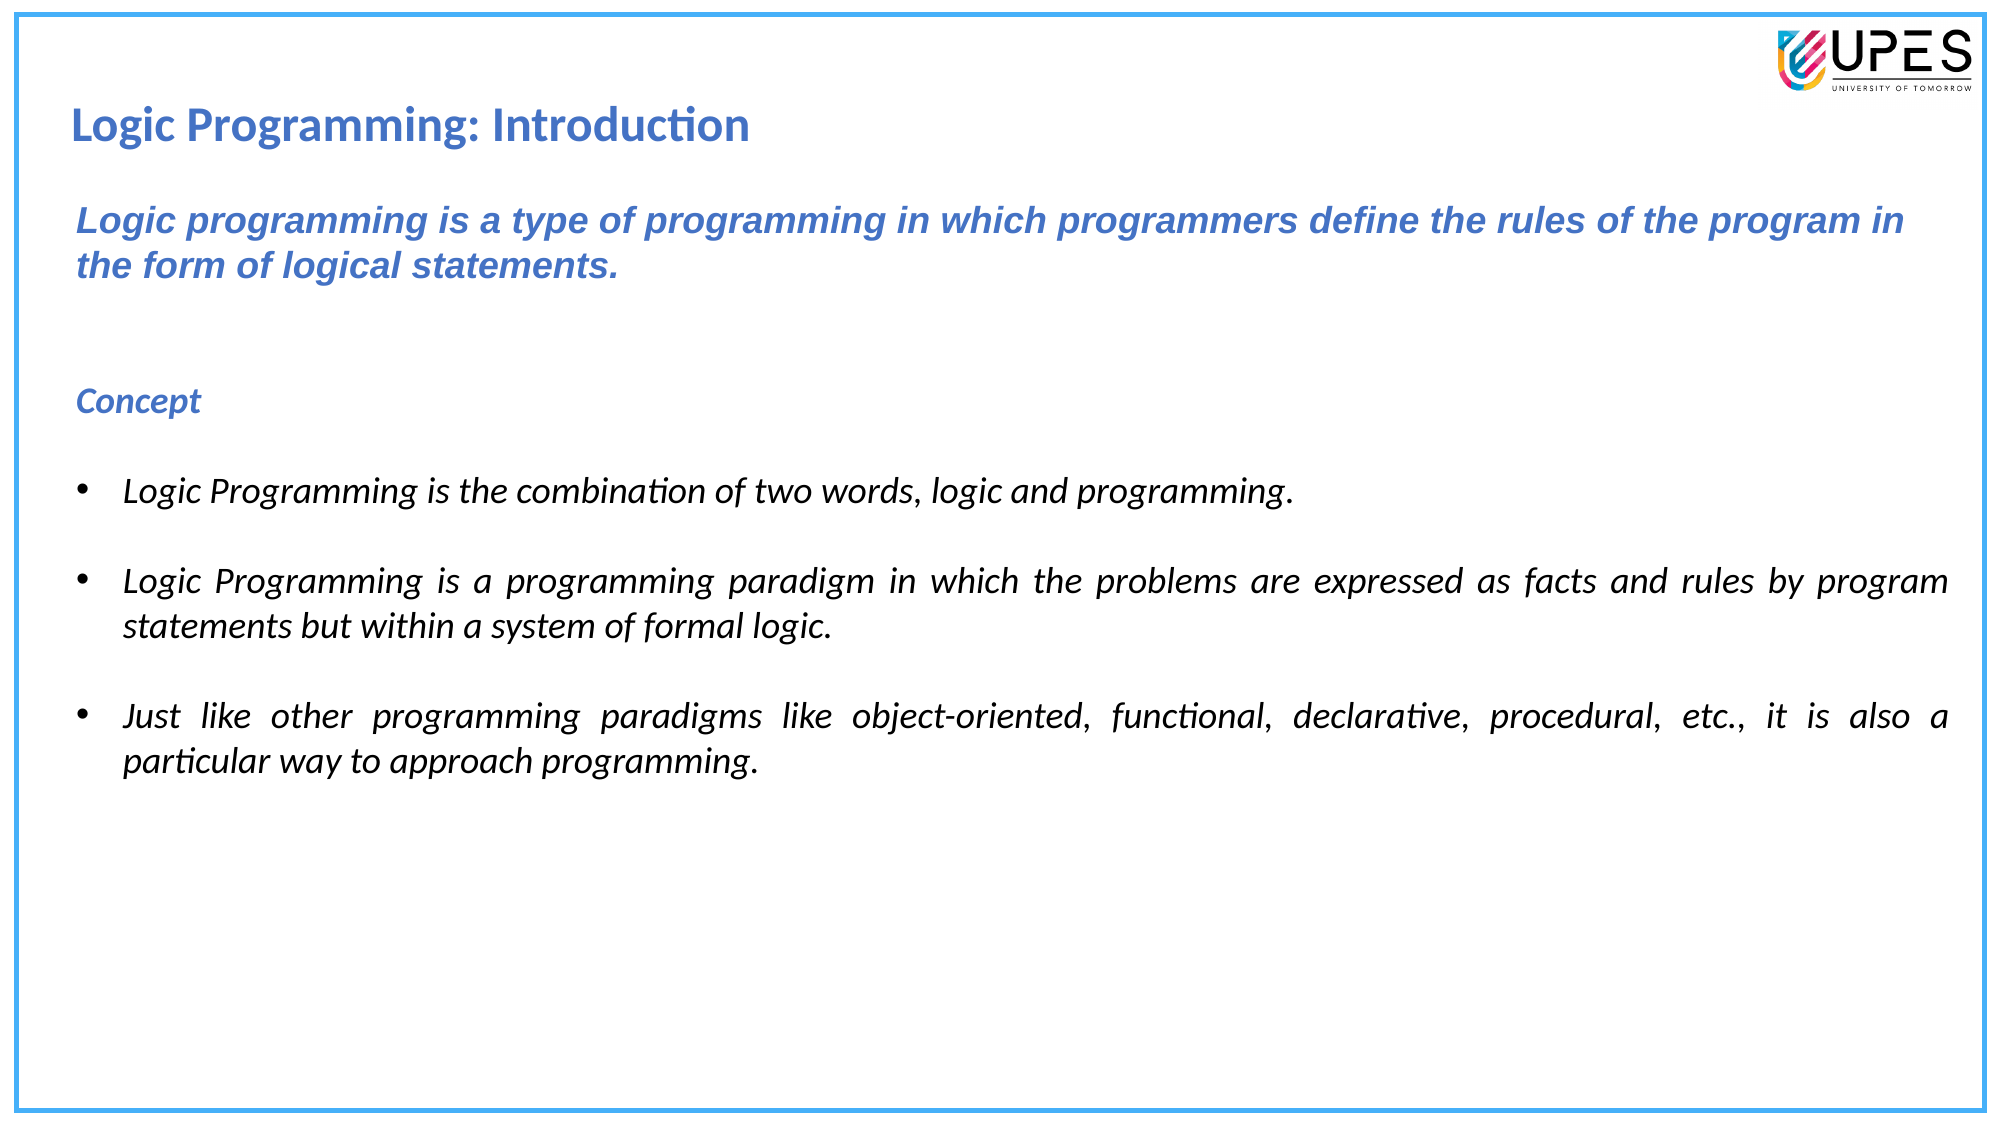

Logic Programming: Introduction
Logic programming is a type of programming in which programmers define the rules of the program in the form of logical statements.

Concept

Logic Programming is the combination of two words, logic and programming.

Logic Programming is a programming paradigm in which the problems are expressed as facts and rules by program statements but within a system of formal logic.

Just like other programming paradigms like object-oriented, functional, declarative, procedural, etc., it is also a particular way to approach programming.